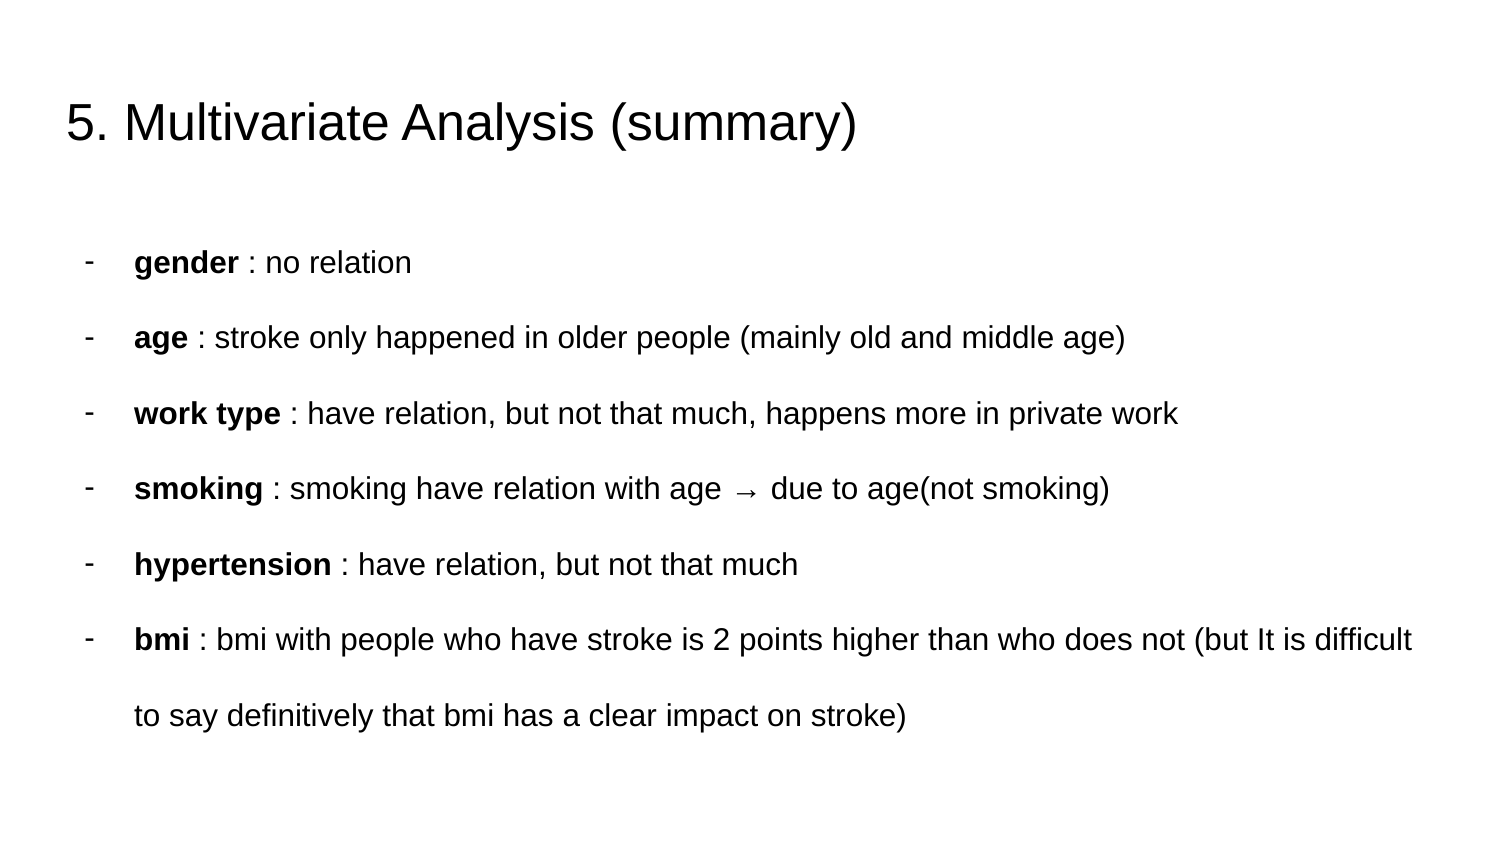

# 5. Multivariate Analysis (summary)
gender : no relation
age : stroke only happened in older people (mainly old and middle age)
work type : have relation, but not that much, happens more in private work
smoking : smoking have relation with age → due to age(not smoking)
hypertension : have relation, but not that much
bmi : bmi with people who have stroke is 2 points higher than who does not (but It is difficult to say definitively that bmi has a clear impact on stroke)